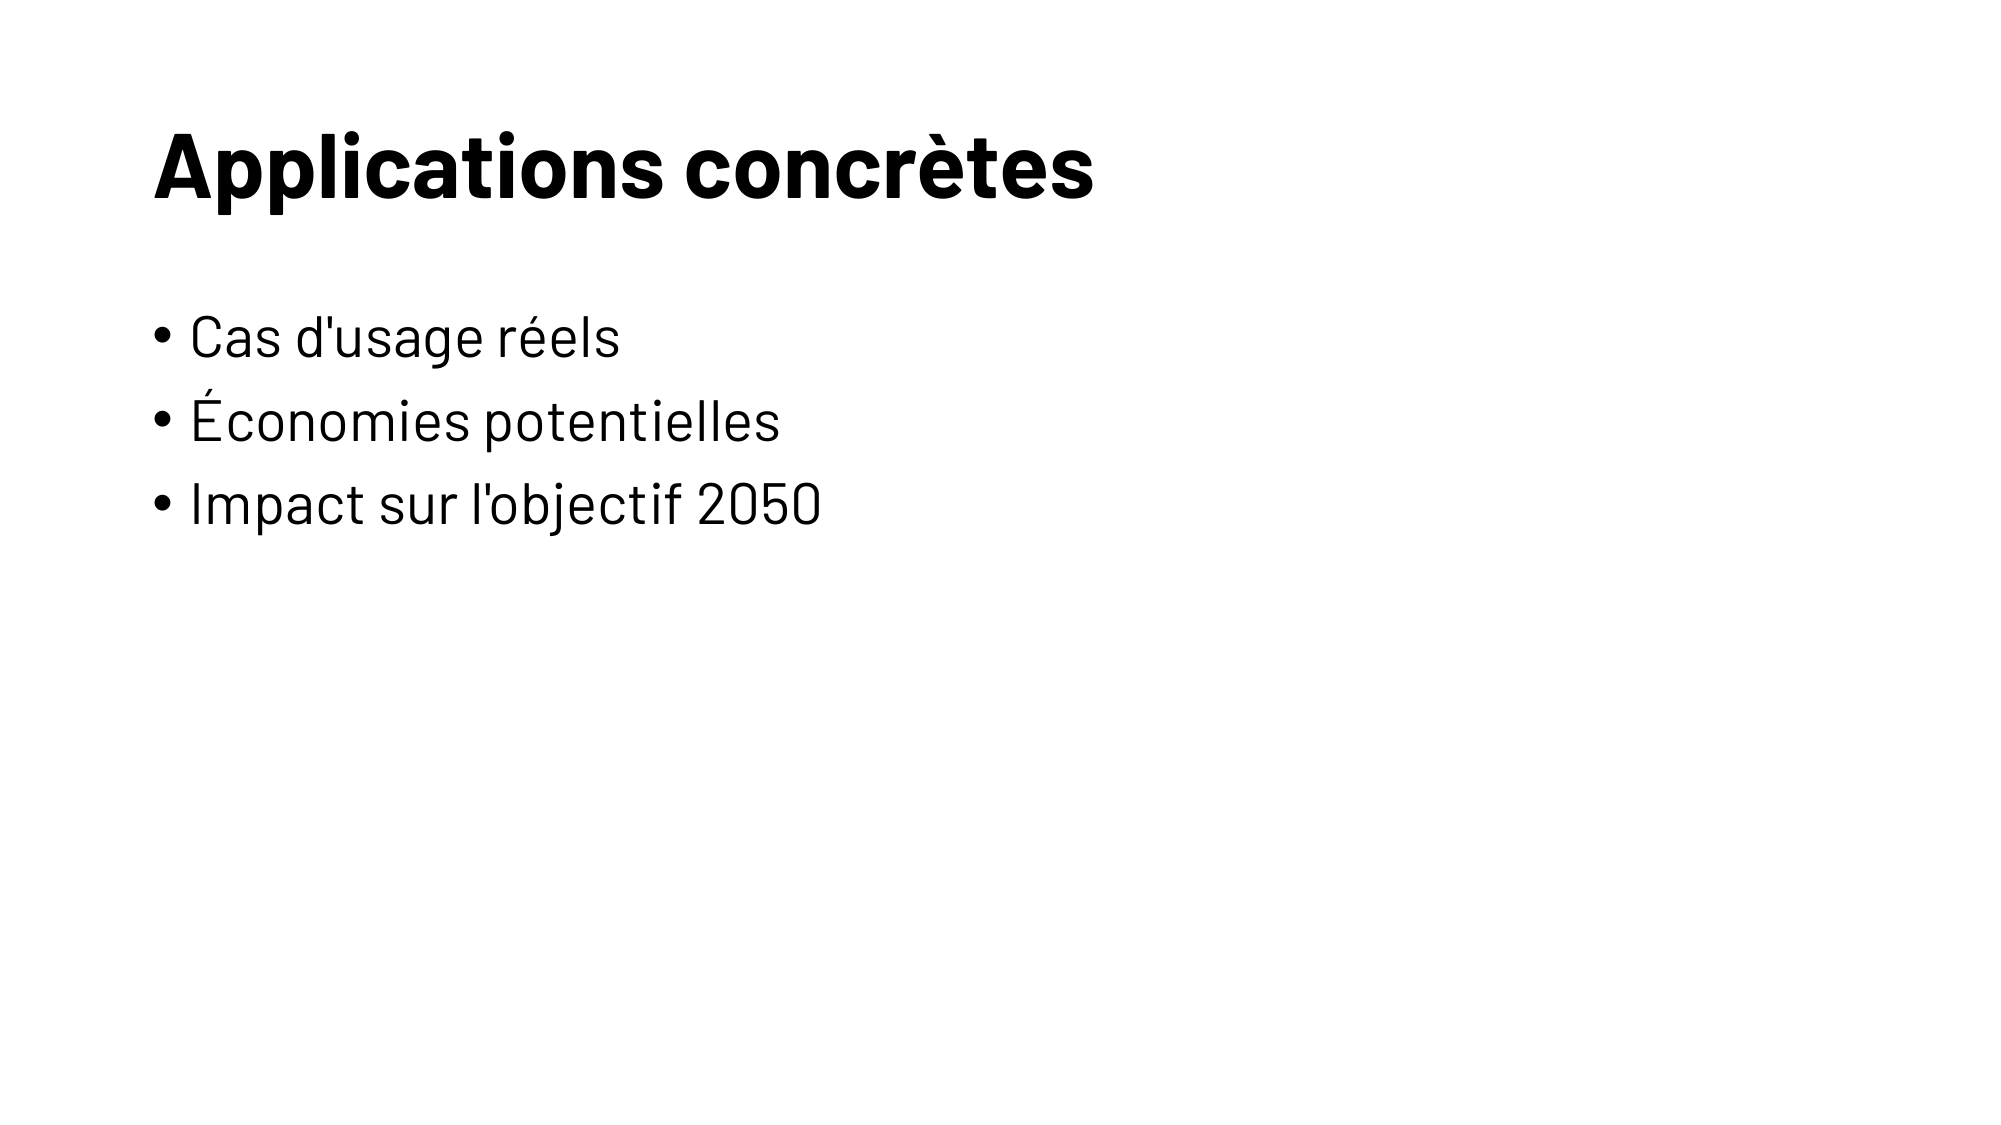

# Applications concrètes
Cas d'usage réels
Économies potentielles
Impact sur l'objectif 2050